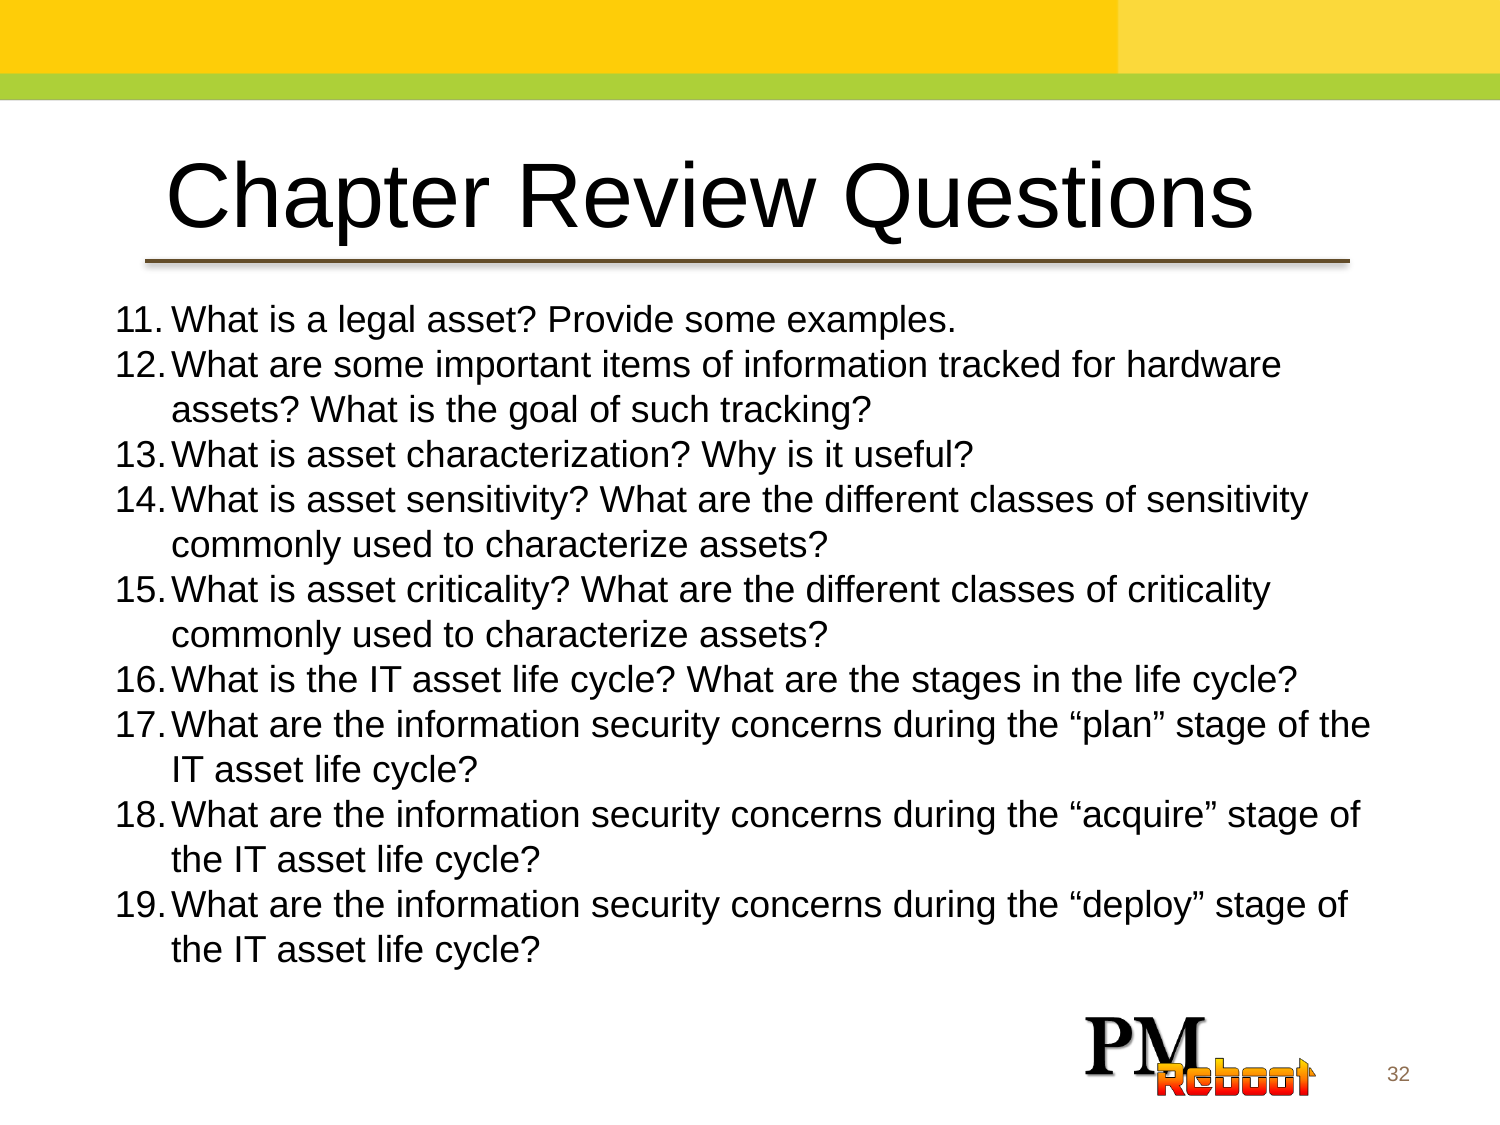

Chapter Review Questions
What is a legal asset? Provide some examples.
What are some important items of information tracked for hardware assets? What is the goal of such tracking?
What is asset characterization? Why is it useful?
What is asset sensitivity? What are the different classes of sensitivity commonly used to characterize assets?
What is asset criticality? What are the different classes of criticality commonly used to characterize assets?
What is the IT asset life cycle? What are the stages in the life cycle?
What are the information security concerns during the “plan” stage of the IT asset life cycle?
What are the information security concerns during the “acquire” stage of the IT asset life cycle?
What are the information security concerns during the “deploy” stage of the IT asset life cycle?
32